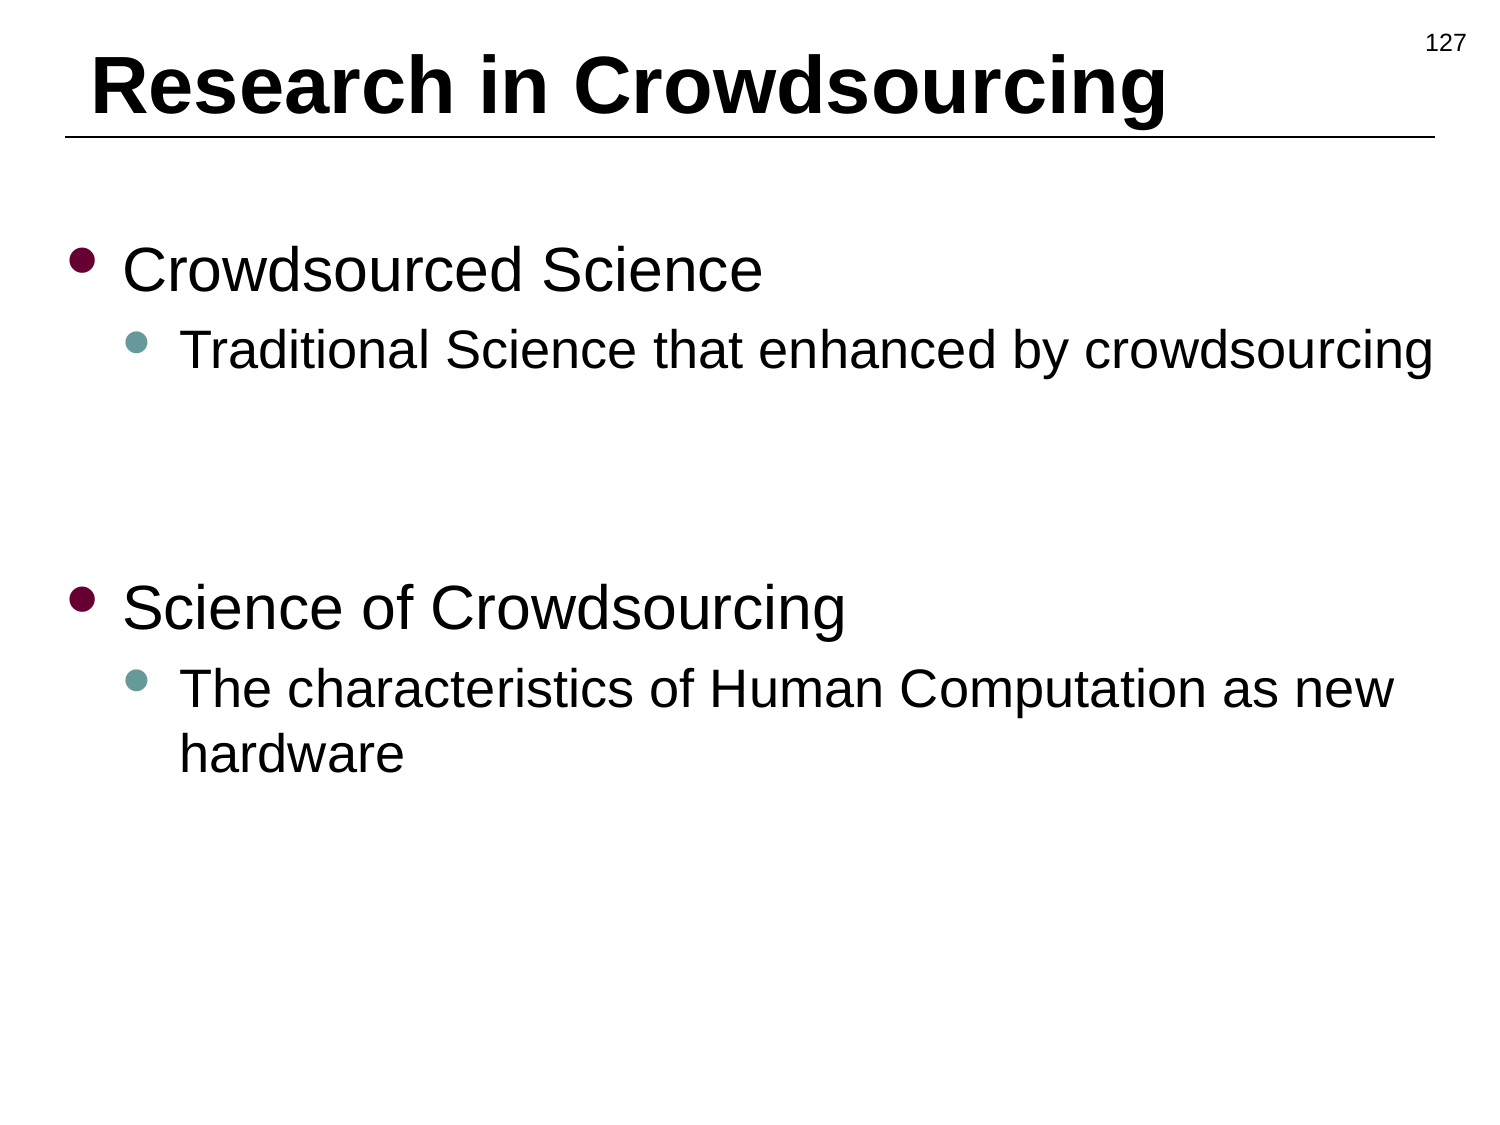

127
# Research in Crowdsourcing
Crowdsourced Science
Traditional Science that enhanced by crowdsourcing

Science of Crowdsourcing
The characteristics of Human Computation as new hardware